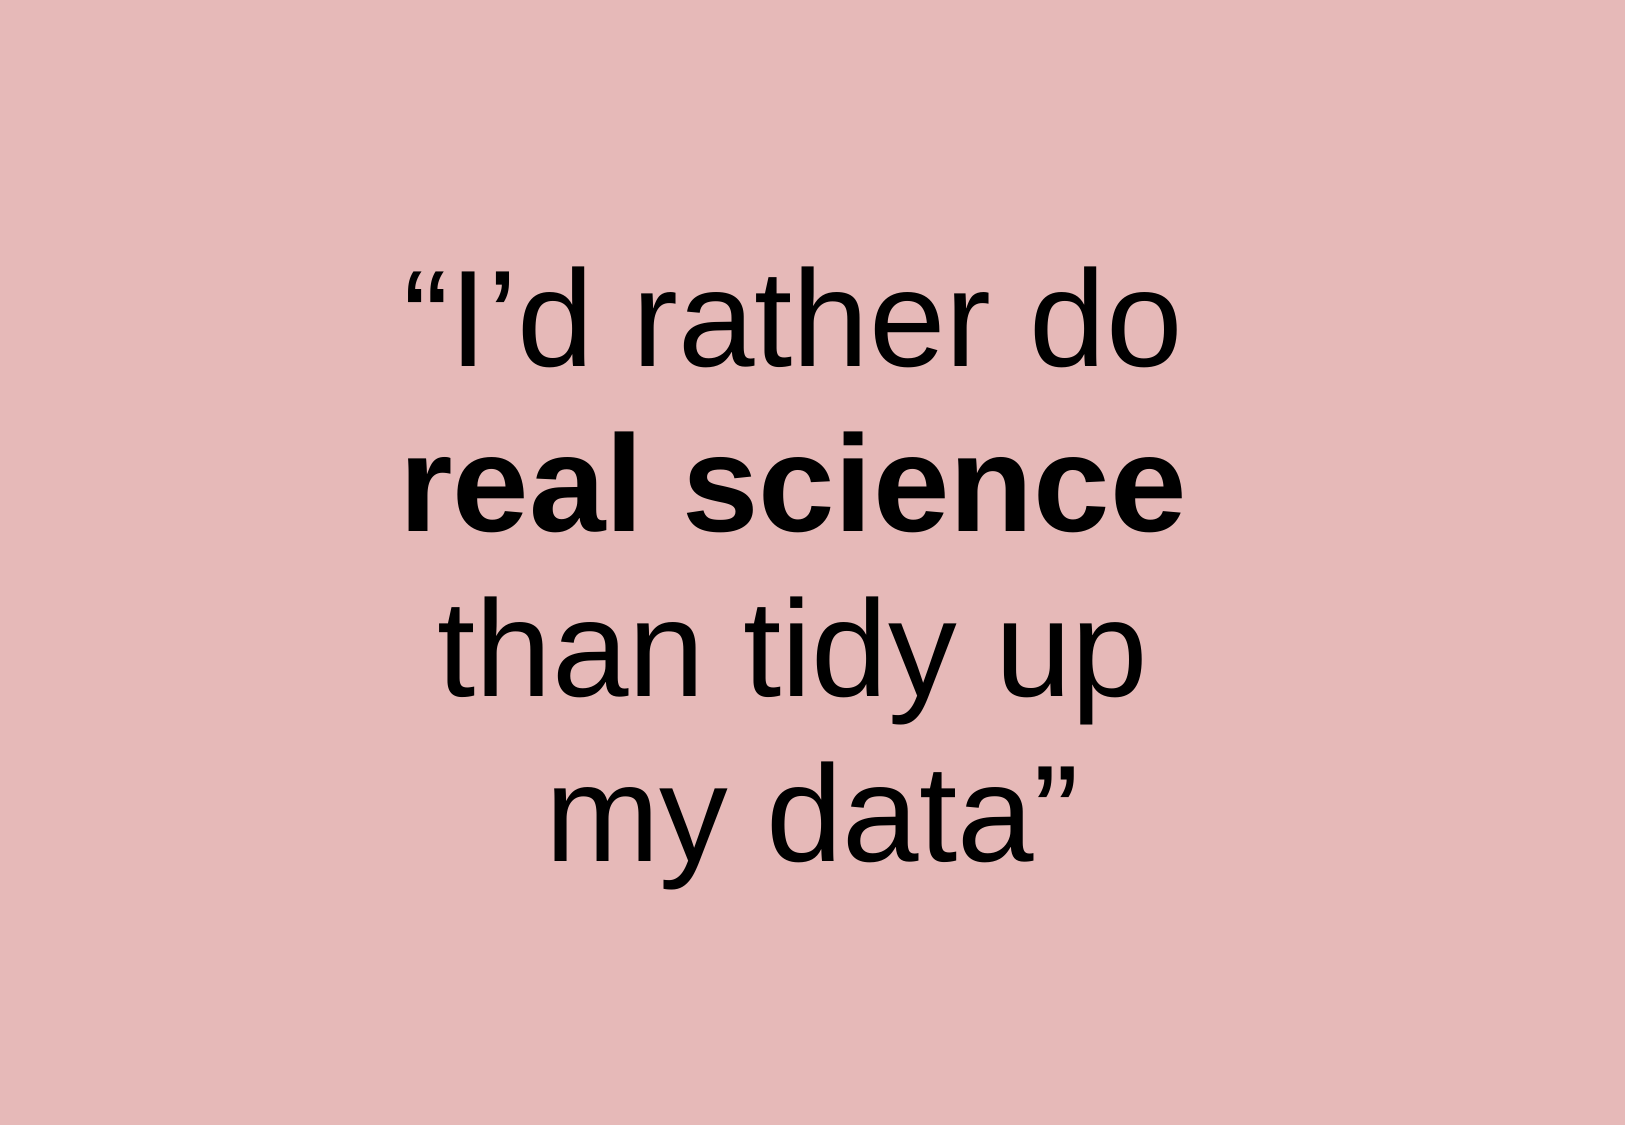

“I’d rather do
real science
than tidy up
my data”